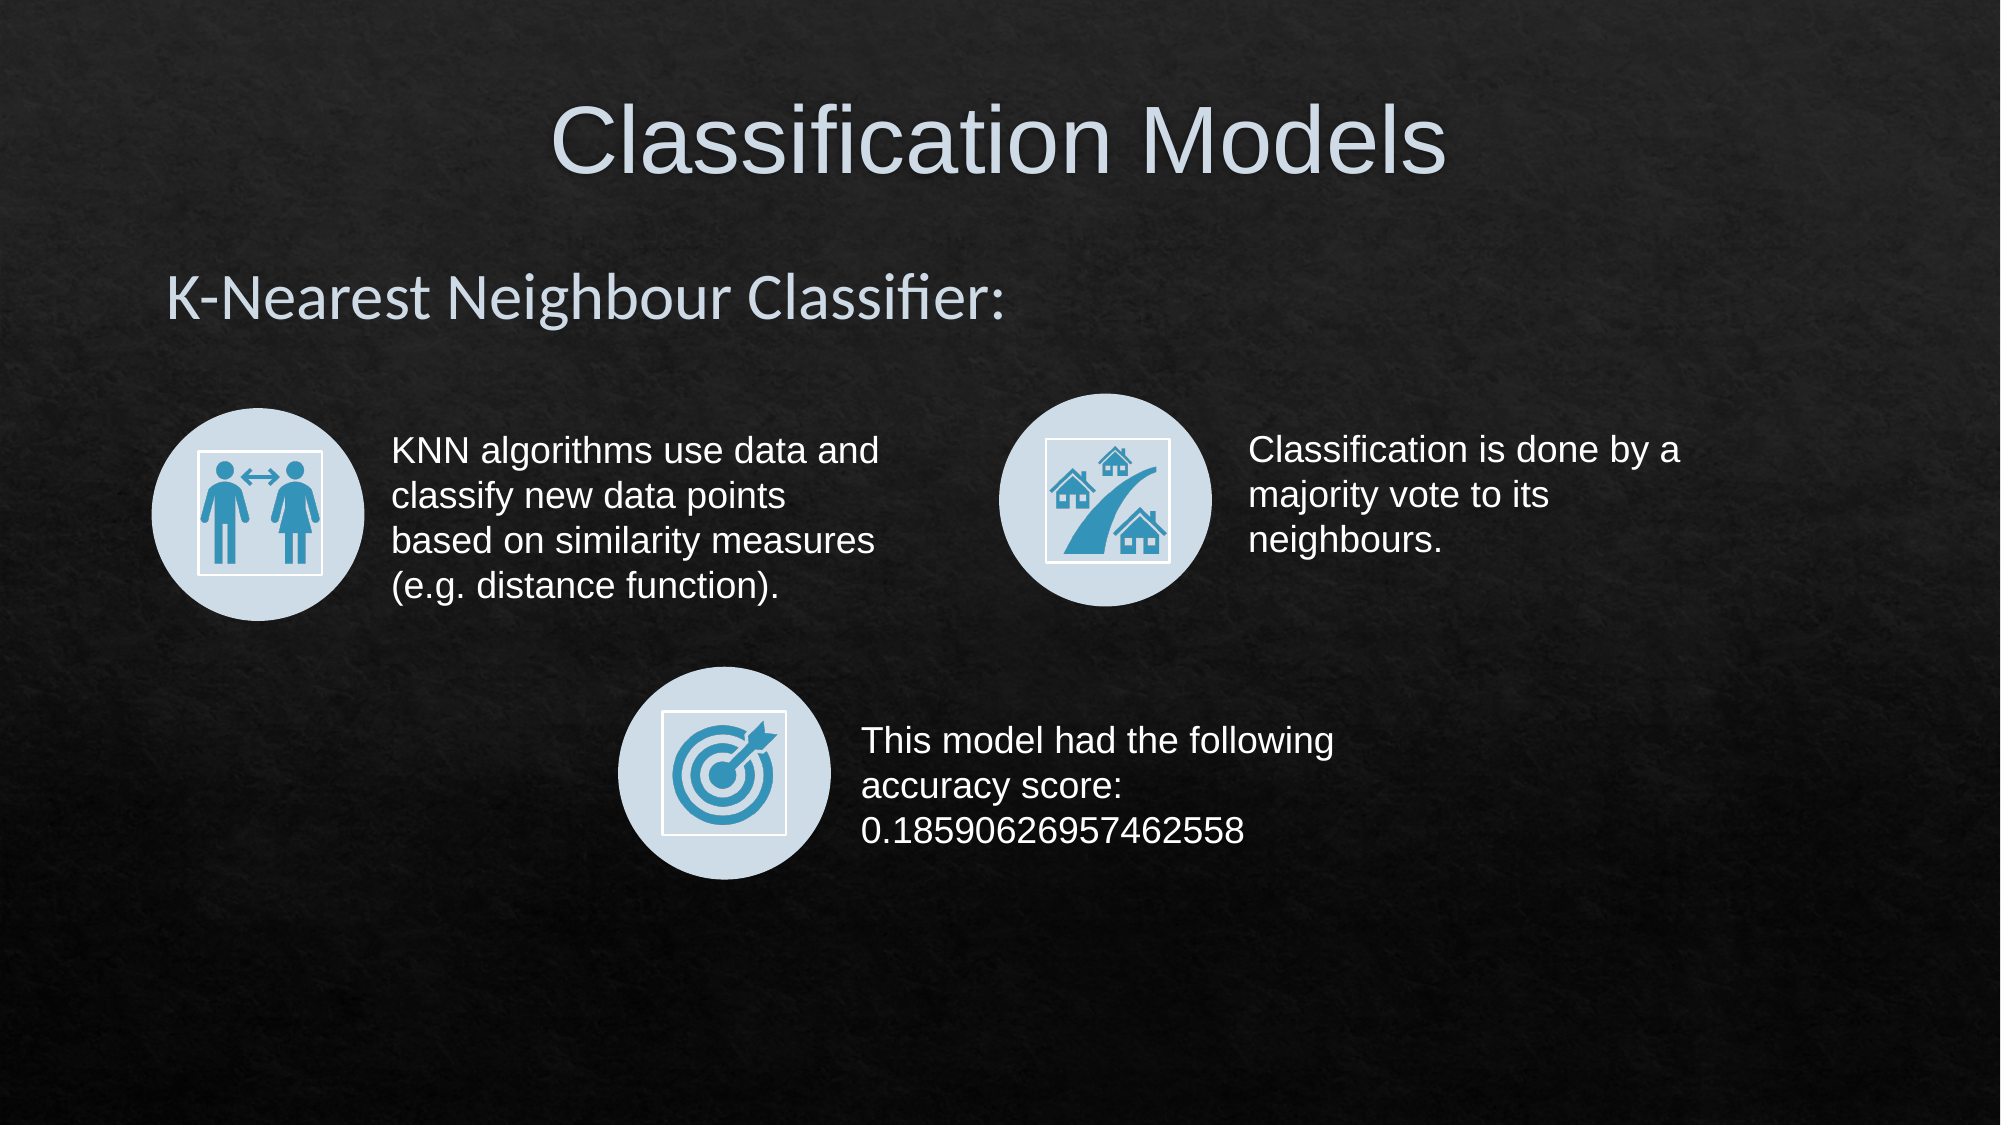

# Classification Models
K-Nearest Neighbour Classifier:
KNN algorithms use data and classify new data points based on similarity measures (e.g. distance function).
This model had the following accuracy score: 0.18590626957462558
Classification is done by a majority vote to its neighbours.